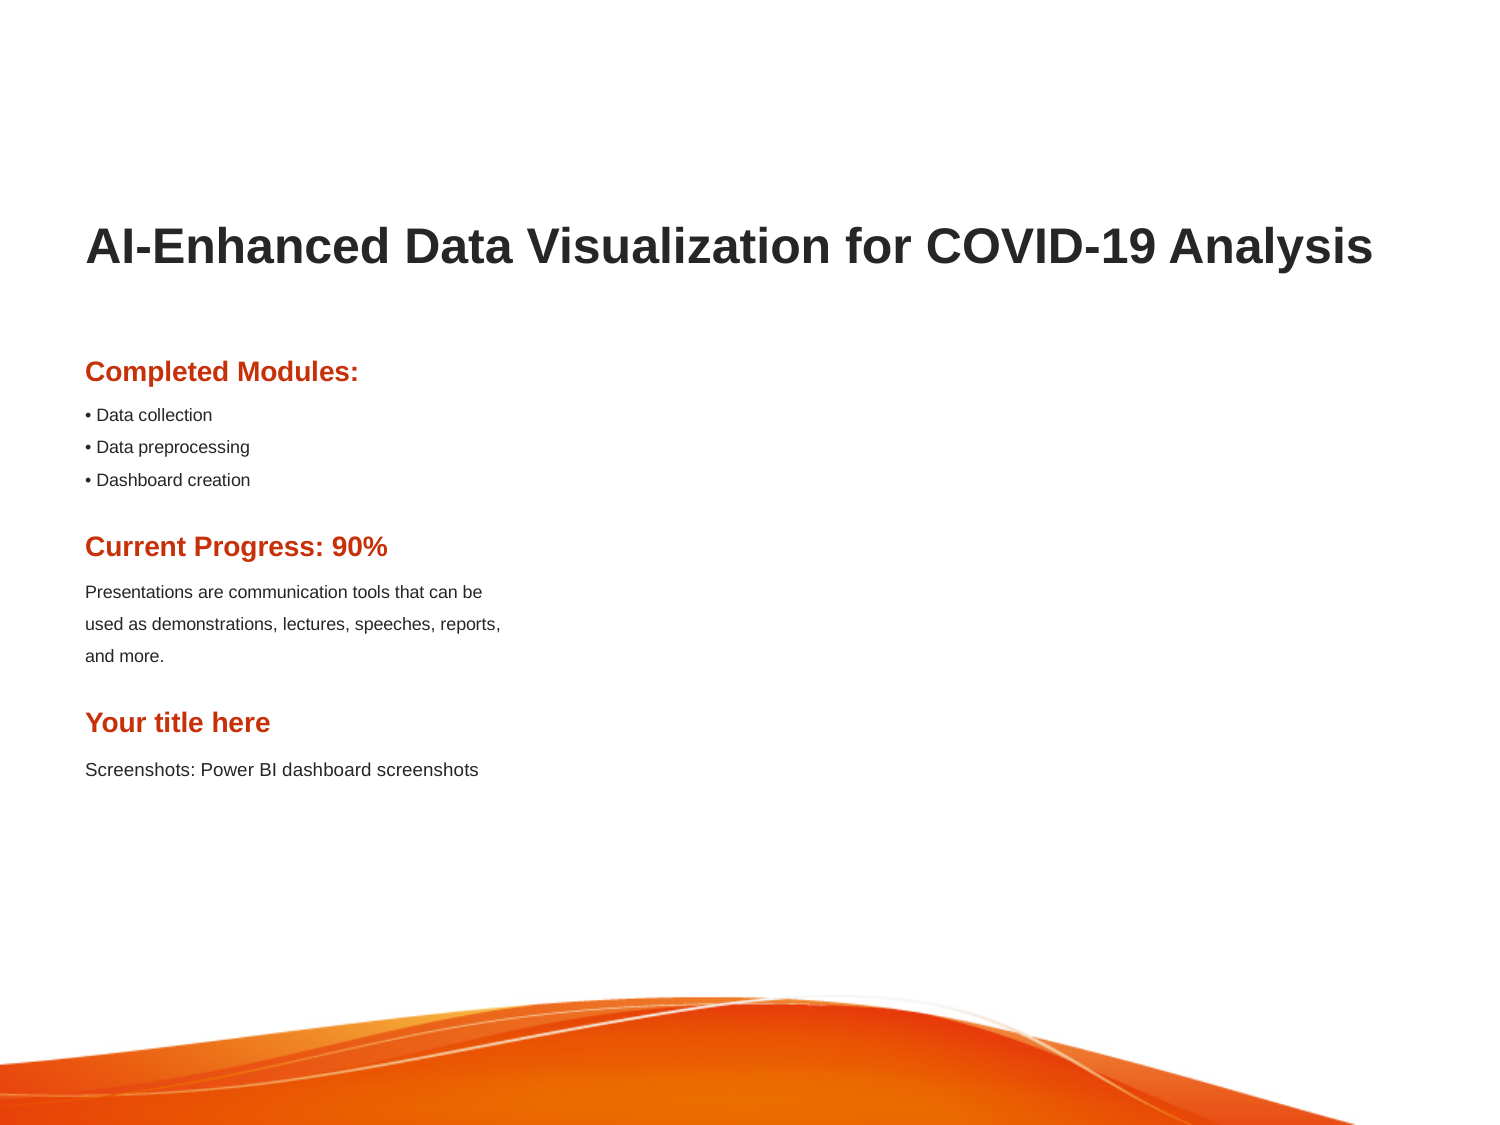

# AI-Enhanced Data Visualization for COVID-19 Analysis
Completed Modules:
• Data collection
• Data preprocessing
• Dashboard creation
Current Progress: 90%
Presentations are communication tools that can be used as demonstrations, lectures, speeches, reports, and more.
Your title here
Screenshots: Power BI dashboard screenshots